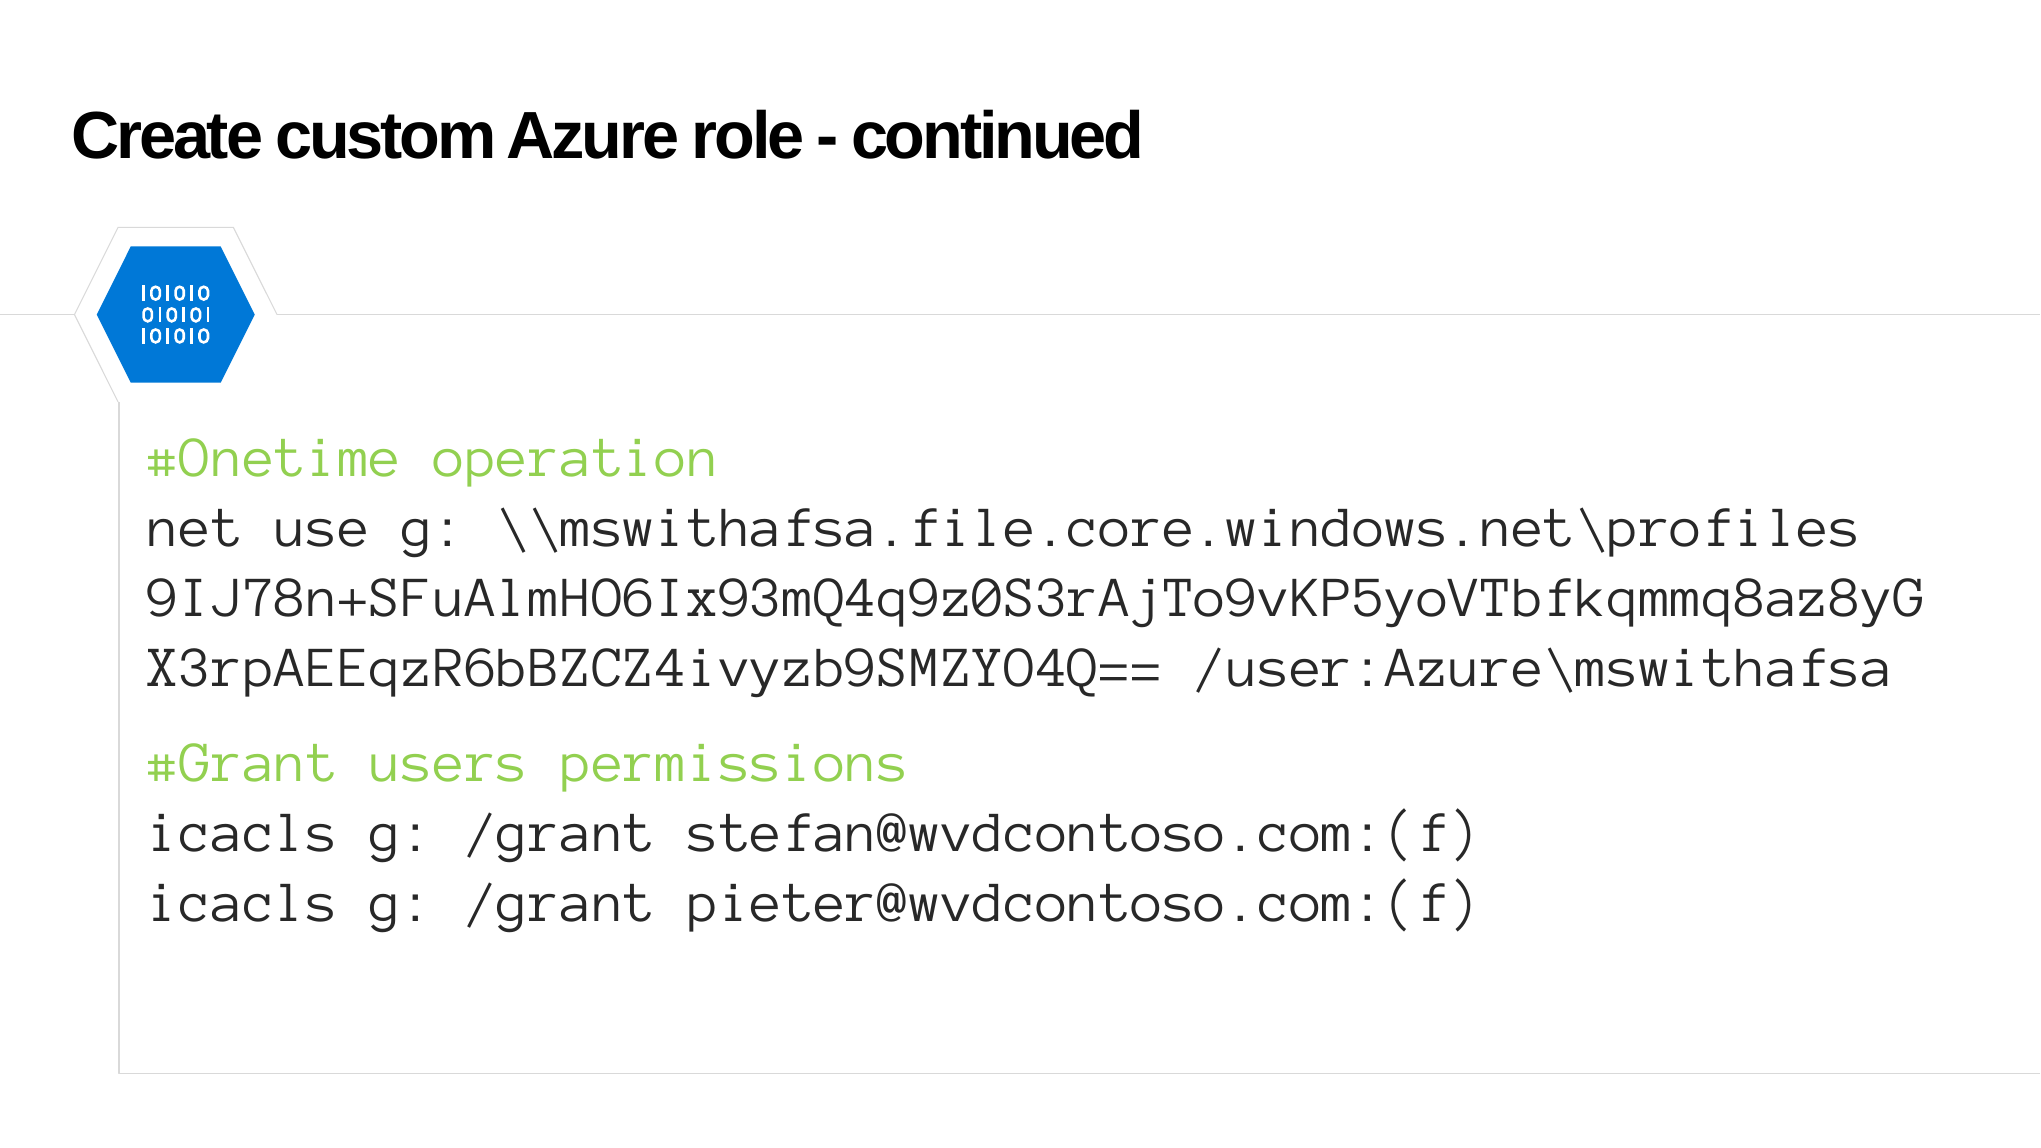

# Create custom Azure role - continued

#Onetime operation
net use g: \\mswithafsa.file.core.windows.net\profiles 9IJ78n+SFuAlmHO6Ix93mQ4q9z0S3rAjTo9vKP5yoVTbfkqmmq8az8yGX3rpAEEqzR6bBZCZ4ivyzb9SMZYO4Q== /user:Azure\mswithafsa
#Grant users permissions
icacls g: /grant stefan@wvdcontoso.com:(f)
icacls g: /grant pieter@wvdcontoso.com:(f)